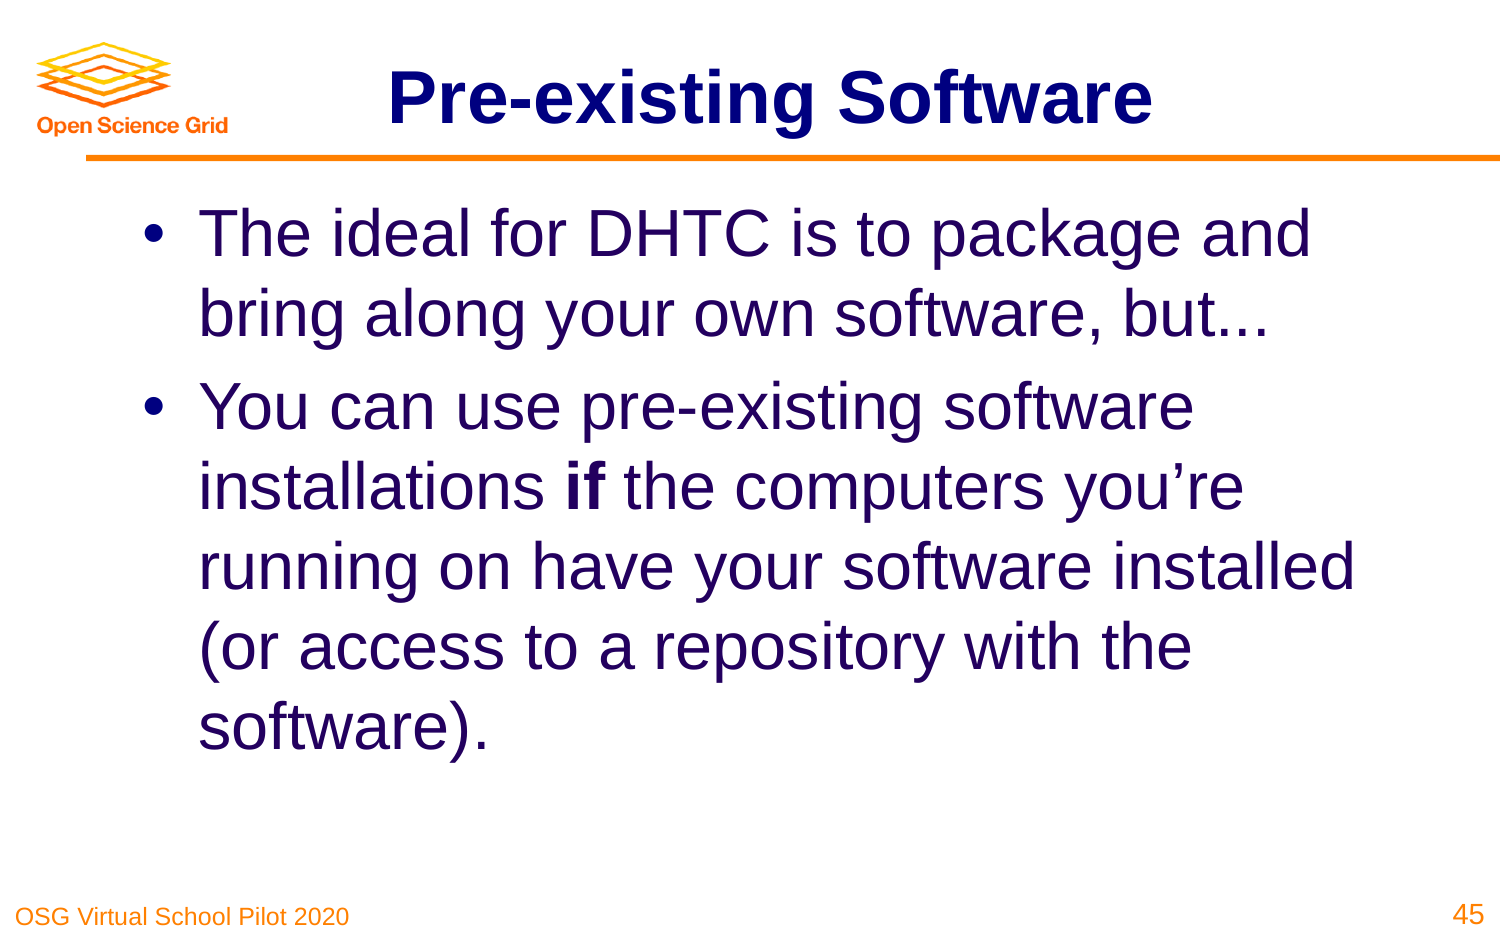

# Pre-existing Software
The ideal for DHTC is to package and bring along your own software, but...
You can use pre-existing software installations if the computers you’re running on have your software installed (or access to a repository with the software).
45